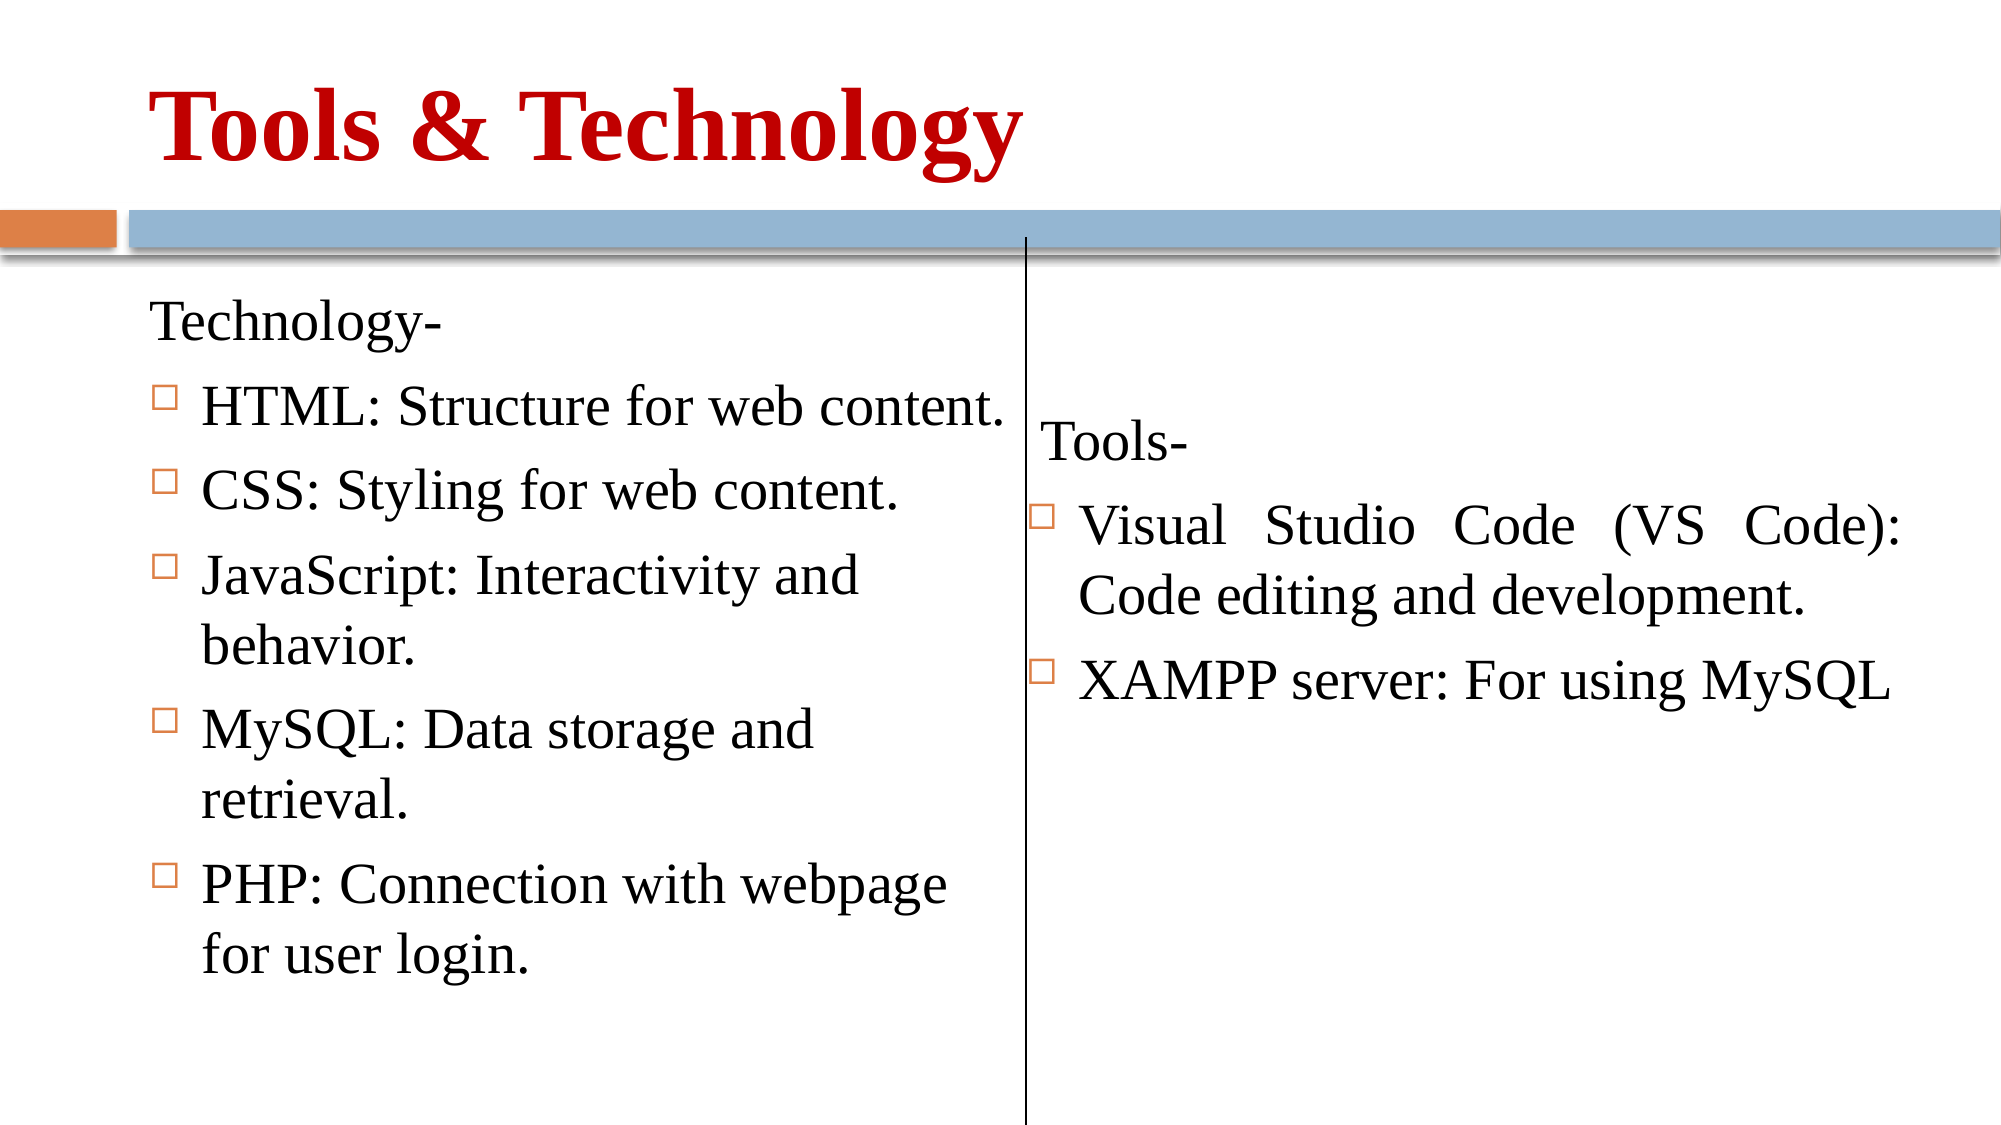

# Tools & Technology
Technology-
HTML: Structure for web content.
CSS: Styling for web content.
JavaScript: Interactivity and behavior.
MySQL: Data storage and retrieval.
PHP: Connection with webpage for user login.

 Tools-
Visual Studio Code (VS Code): Code editing and development.
XAMPP server: For using MySQL